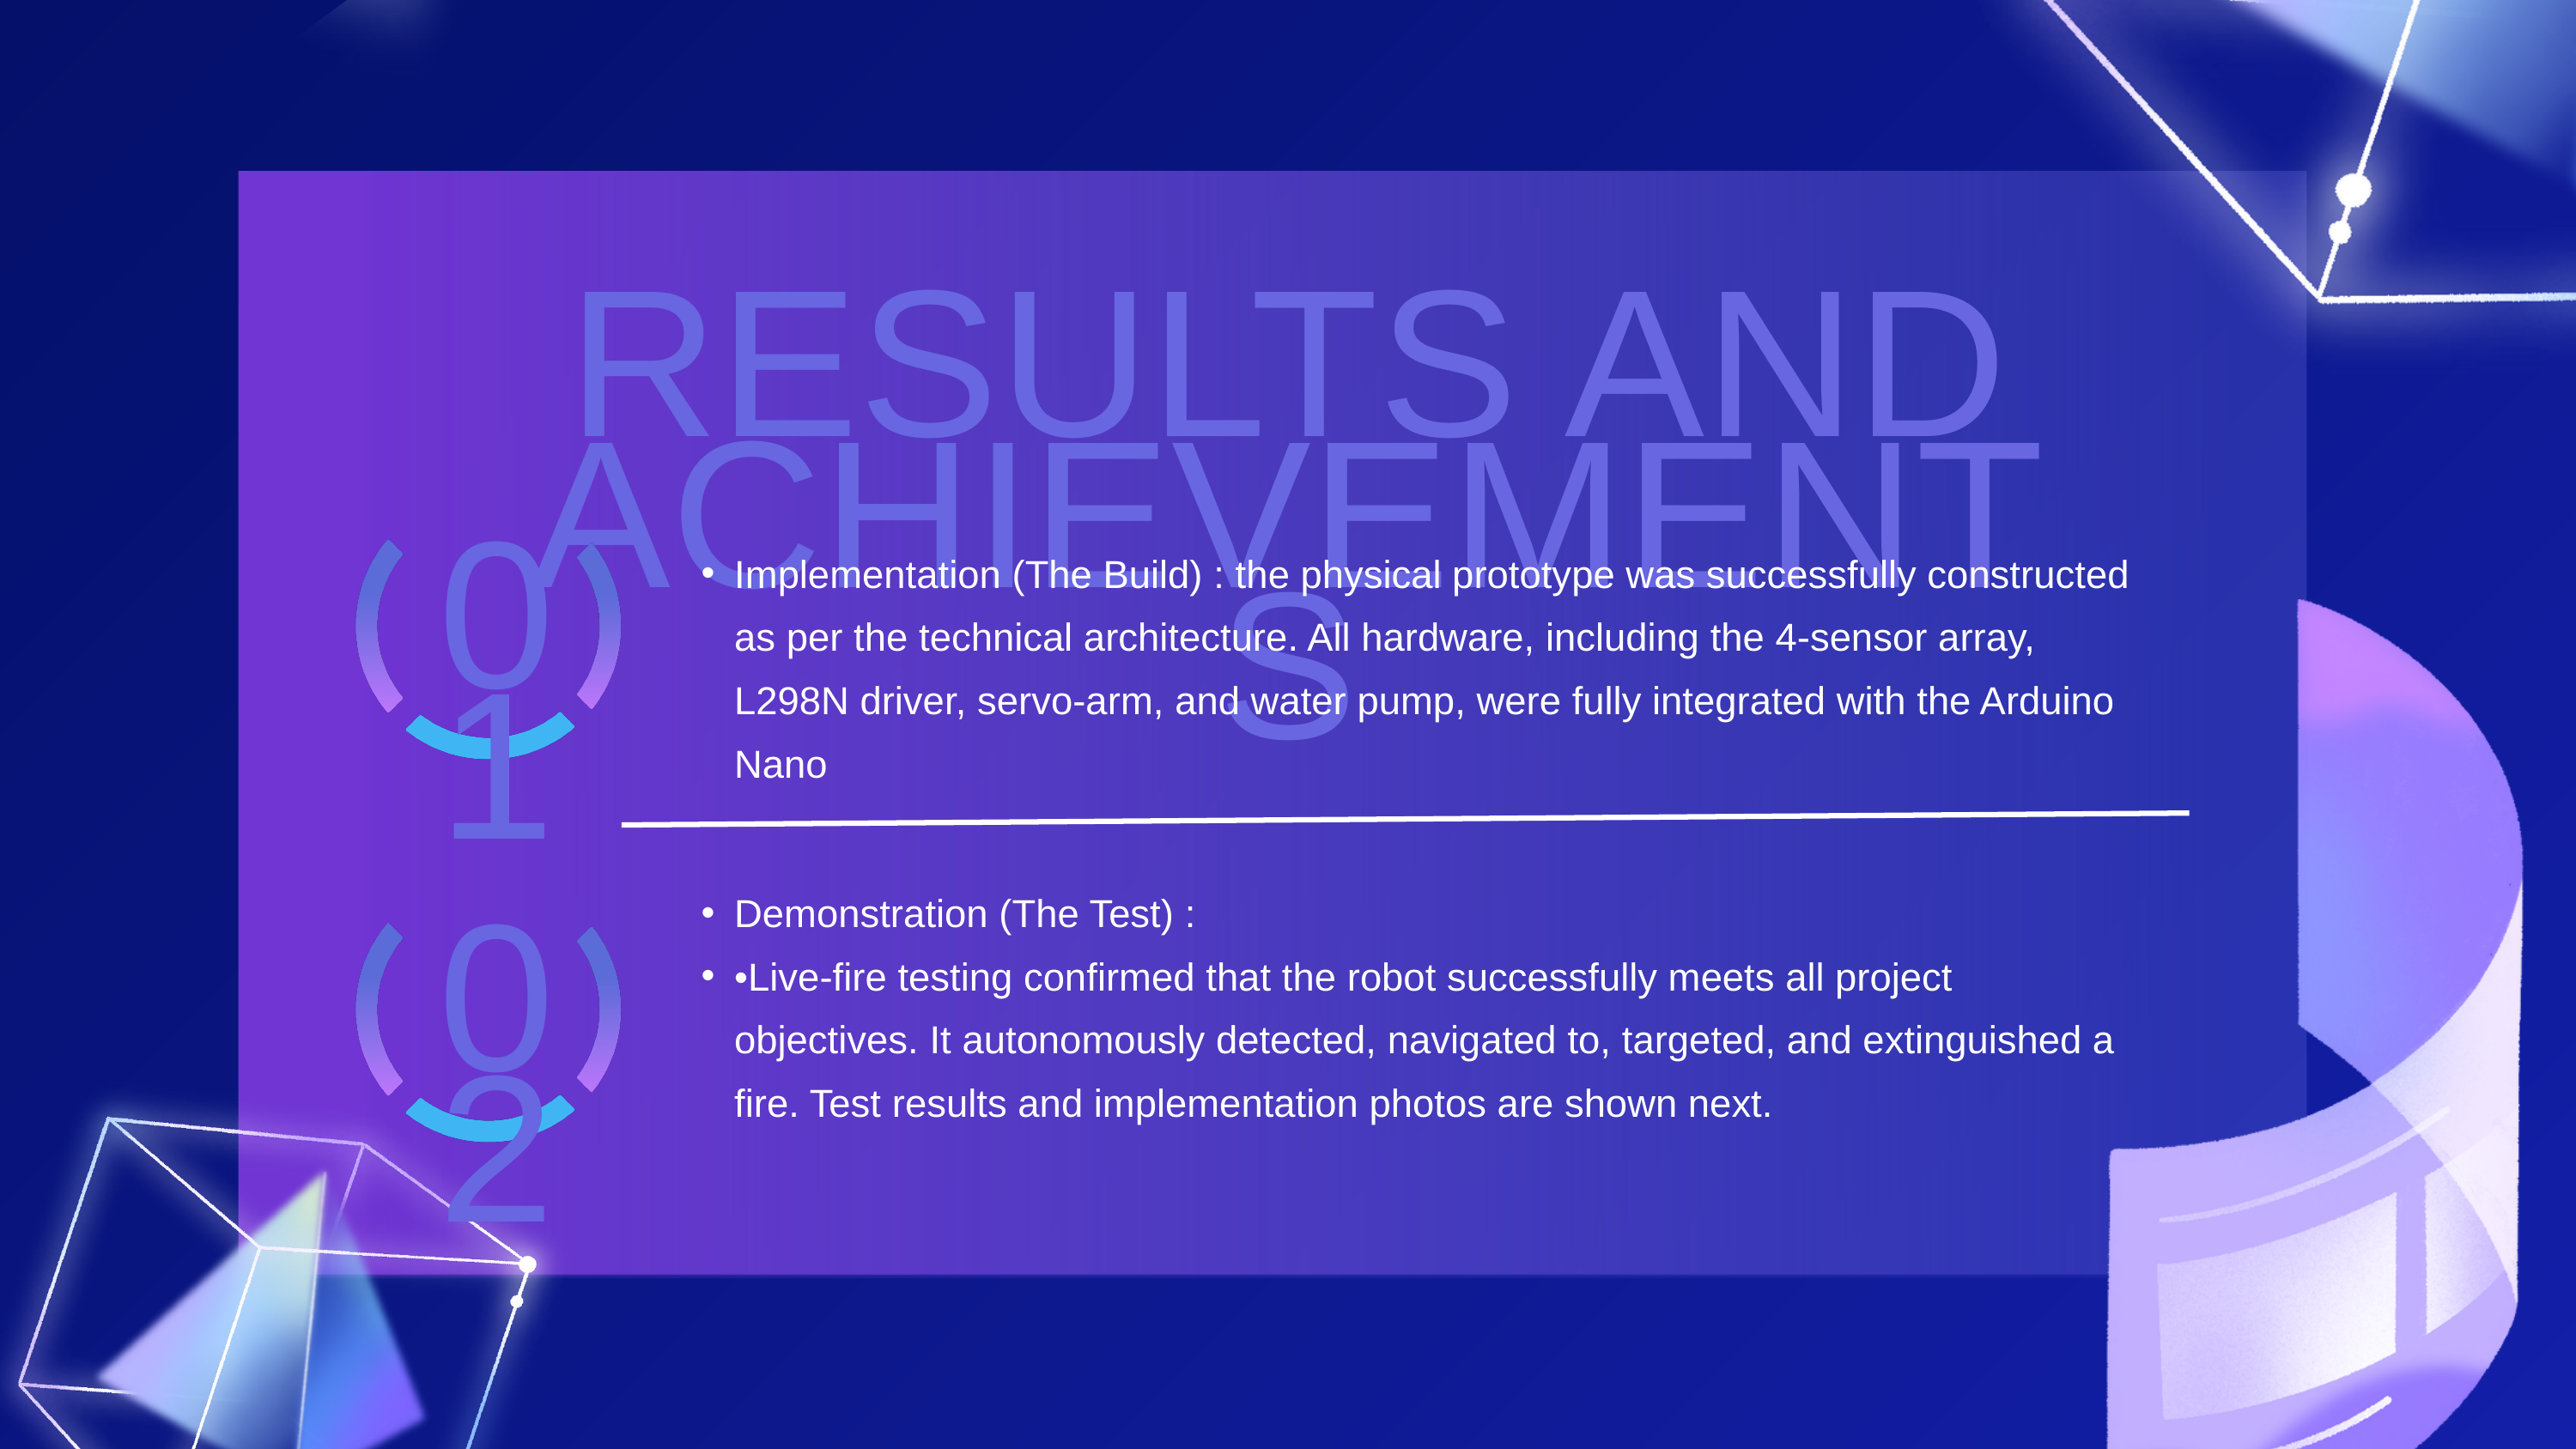

RESULTS AND ACHIEVEMENTS
Implementation (The Build) : the physical prototype was successfully constructed as per the technical architecture. All hardware, including the 4-sensor array, L298N driver, servo-arm, and water pump, were fully integrated with the Arduino Nano

01

Demonstration (The Test) :
•Live-fire testing confirmed that the robot successfully meets all project objectives. It autonomously detected, navigated to, targeted, and extinguished a fire. Test results and implementation photos are shown next.

02